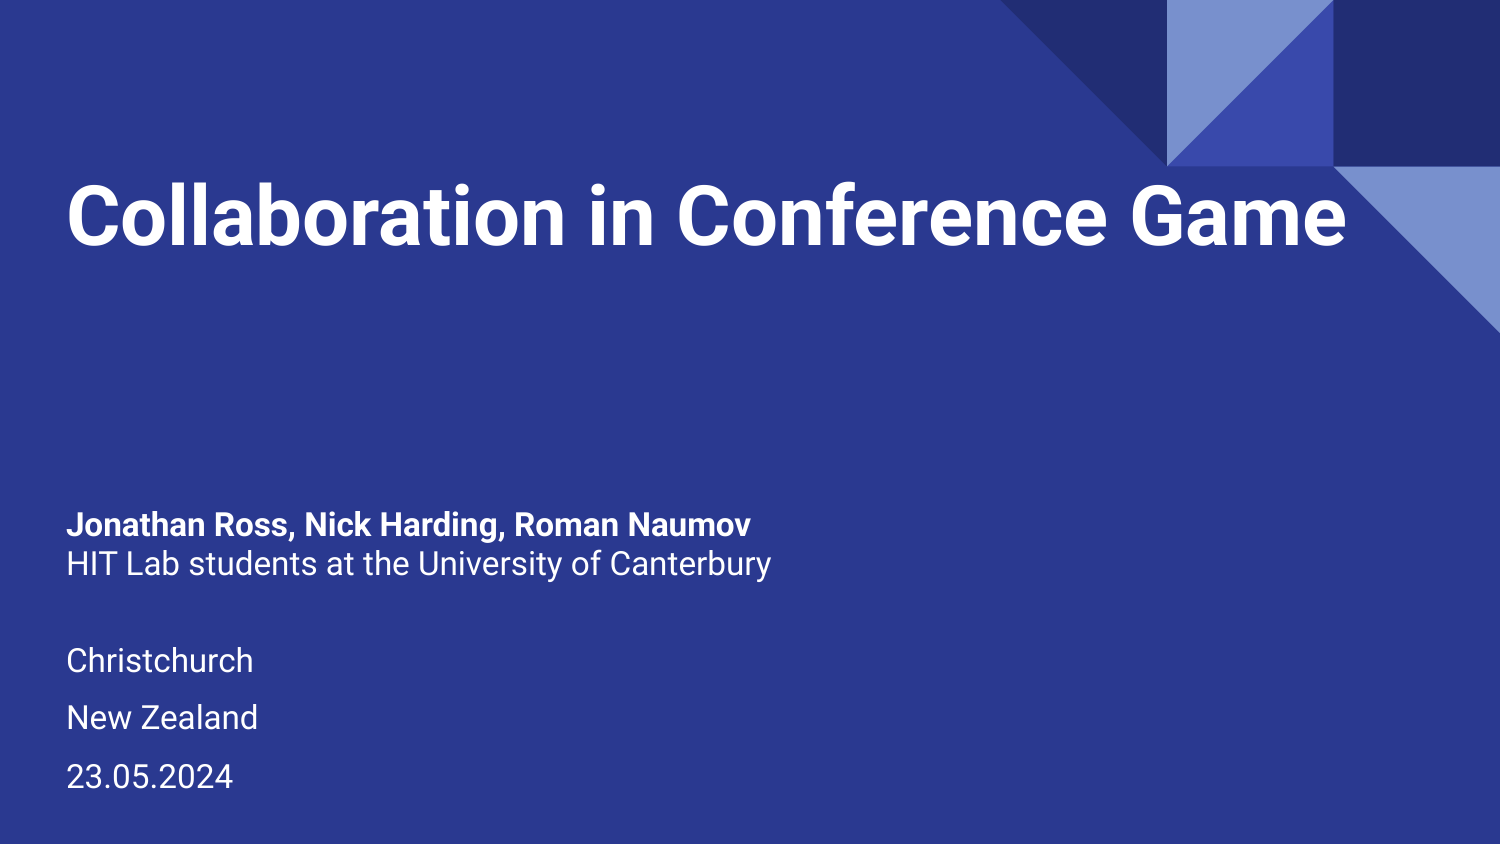

# Collaboration in Conference Game
Jonathan Ross, Nick Harding, Roman Naumov
HIT Lab students at the University of Canterbury

Christchurch
New Zealand
23.05.2024